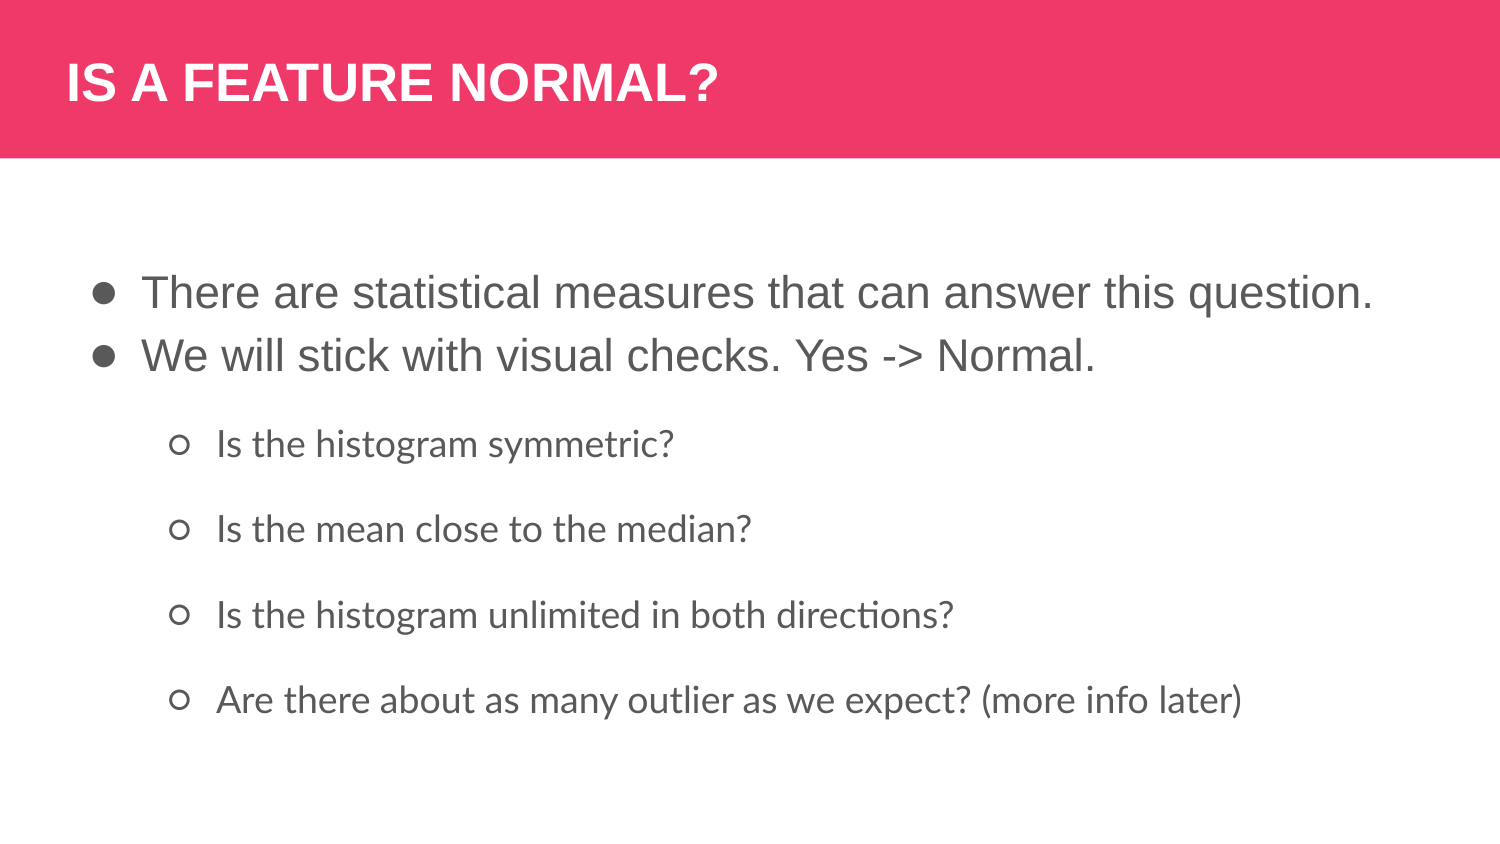

IS A FEATURE NORMAL?
There are statistical measures that can answer this question.
We will stick with visual checks. Yes -> Normal.
Is the histogram symmetric?
Is the mean close to the median?
Is the histogram unlimited in both directions?
Are there about as many outlier as we expect? (more info later)